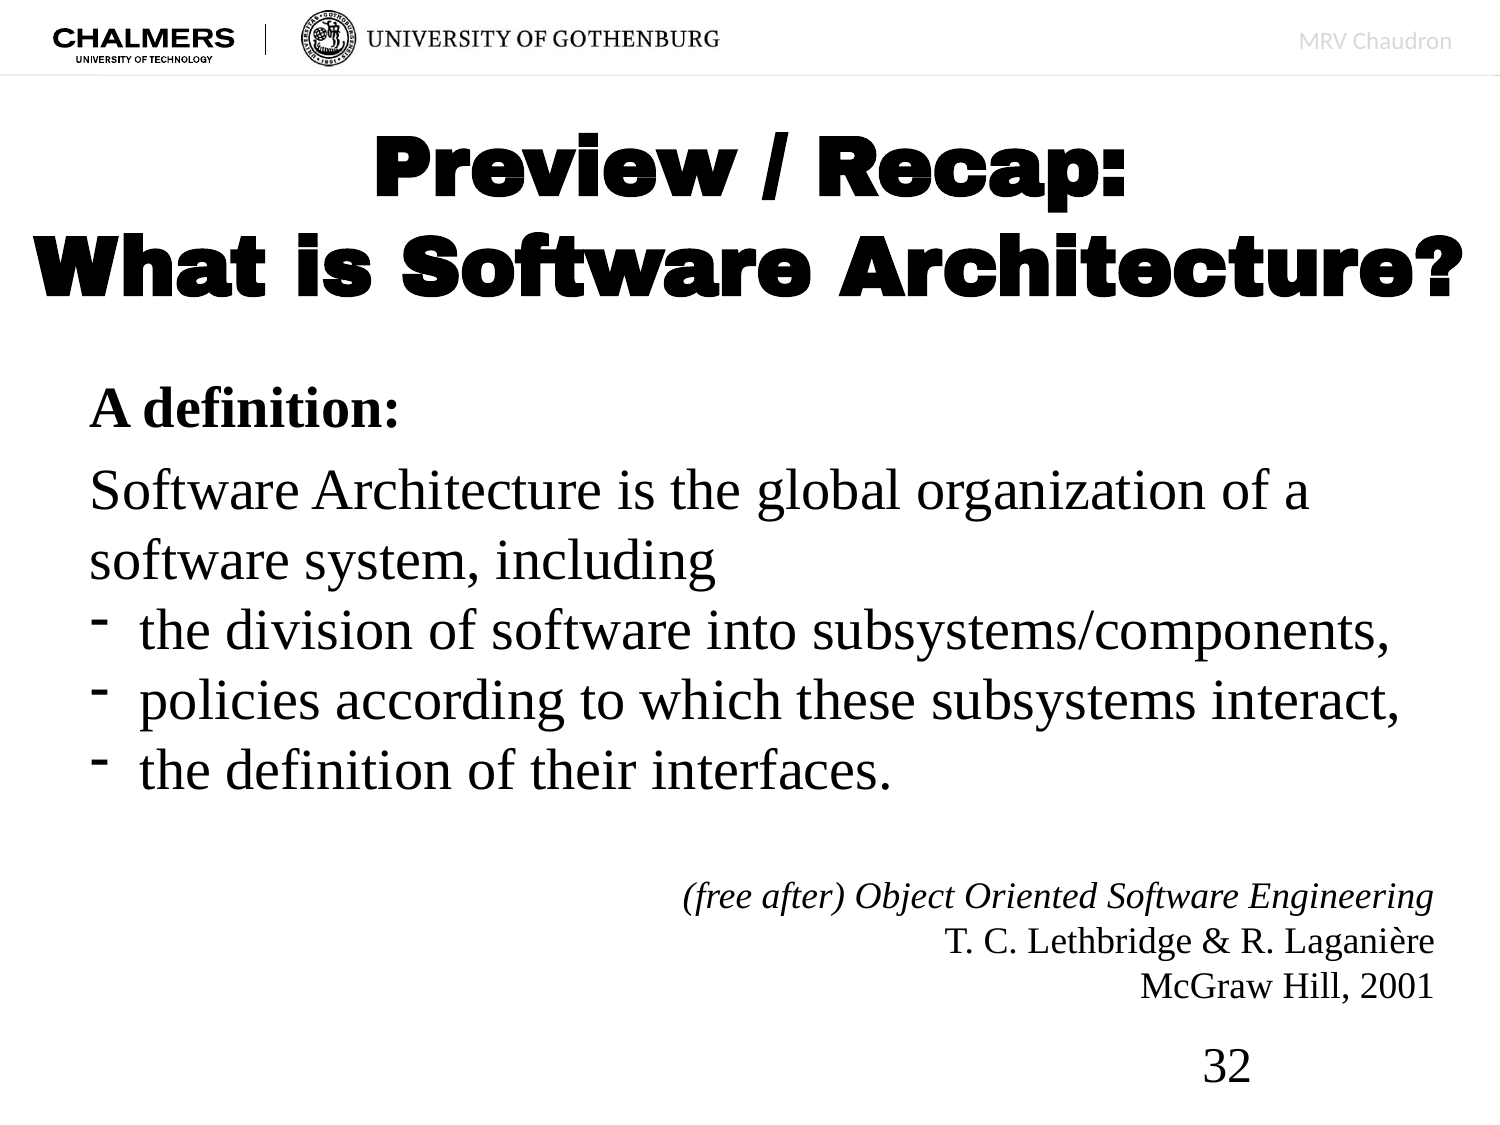

Preview / Recap:
What is Software Architecture?
A definition:

Software Architecture is the global organization of a software system, including
 the division of software into subsystems/components,
 policies according to which these subsystems interact,
 the definition of their interfaces.

(free after) Object Oriented Software Engineering
T. C. Lethbridge & R. Laganière
McGraw Hill, 2001
32